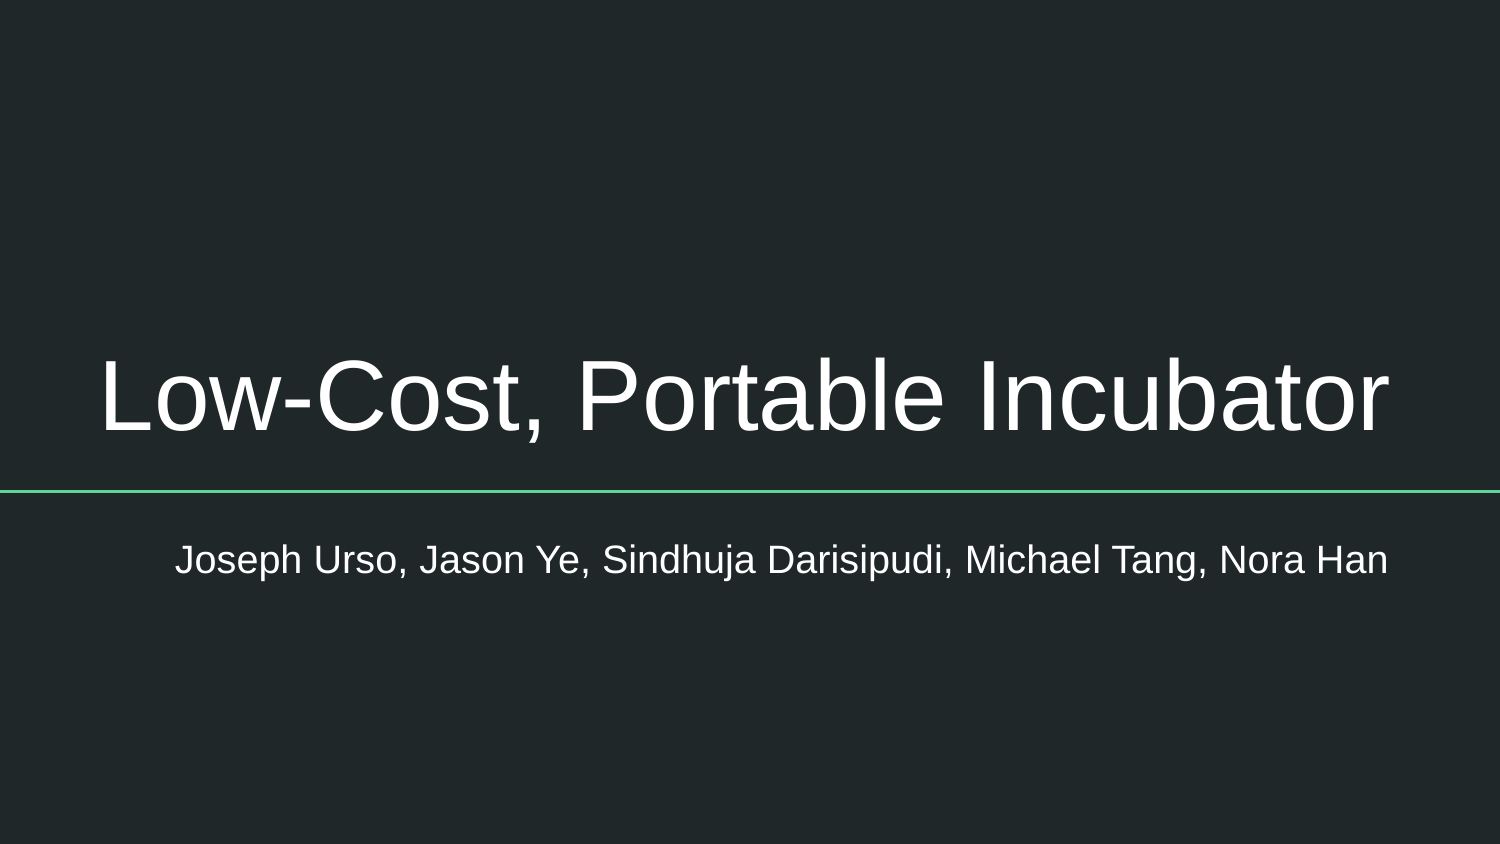

# Low-Cost, Portable Incubator
Joseph Urso, Jason Ye, Sindhuja Darisipudi, Michael Tang, Nora Han